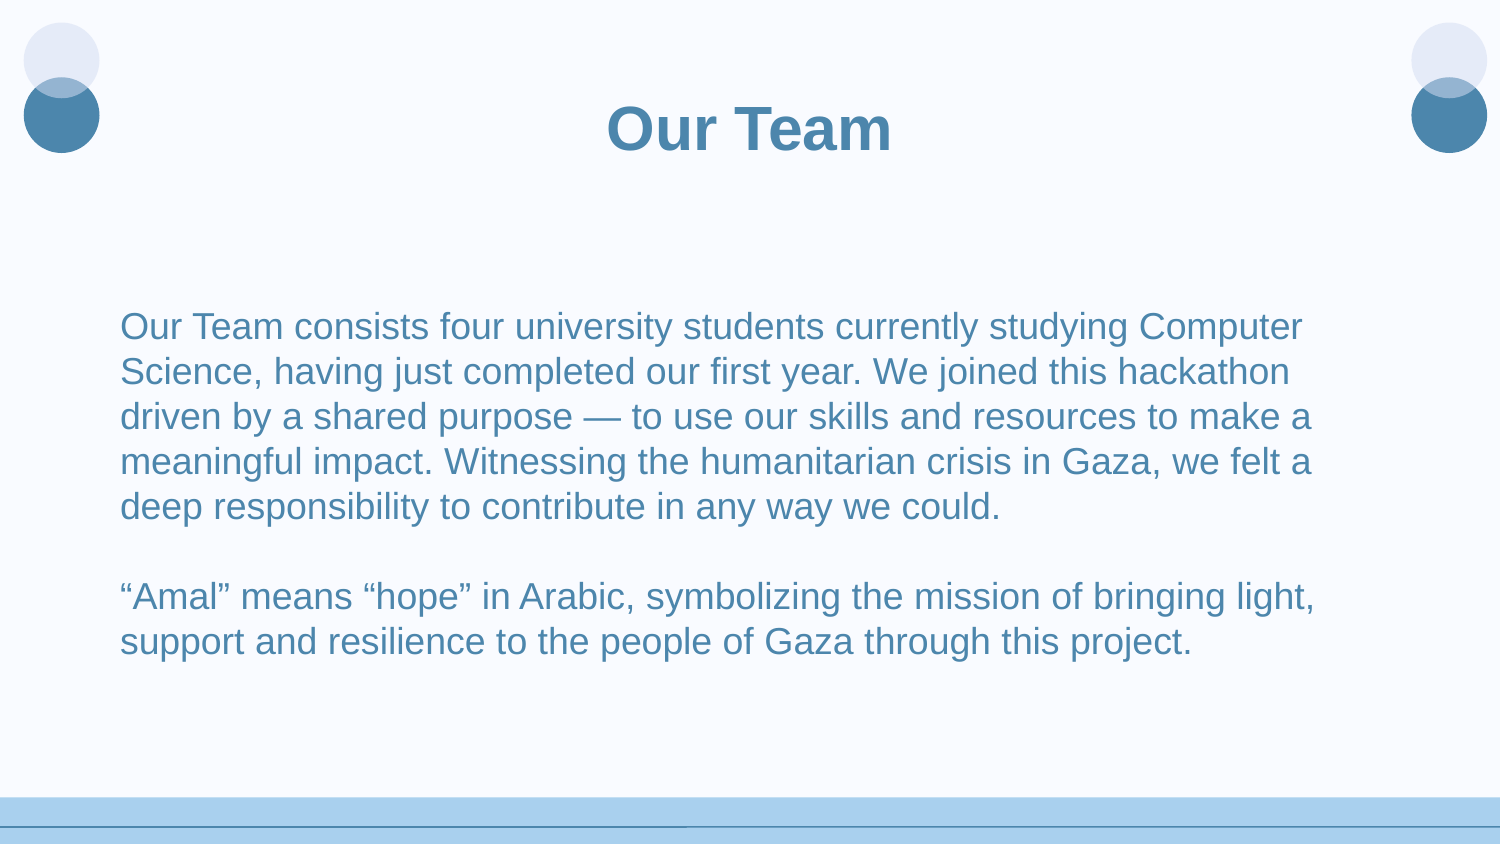

# Our Team
Our Team consists four university students currently studying Computer Science, having just completed our first year. We joined this hackathon driven by a shared purpose — to use our skills and resources to make a meaningful impact. Witnessing the humanitarian crisis in Gaza, we felt a deep responsibility to contribute in any way we could.

“Amal” means “hope” in Arabic, symbolizing the mission of bringing light, support and resilience to the people of Gaza through this project.